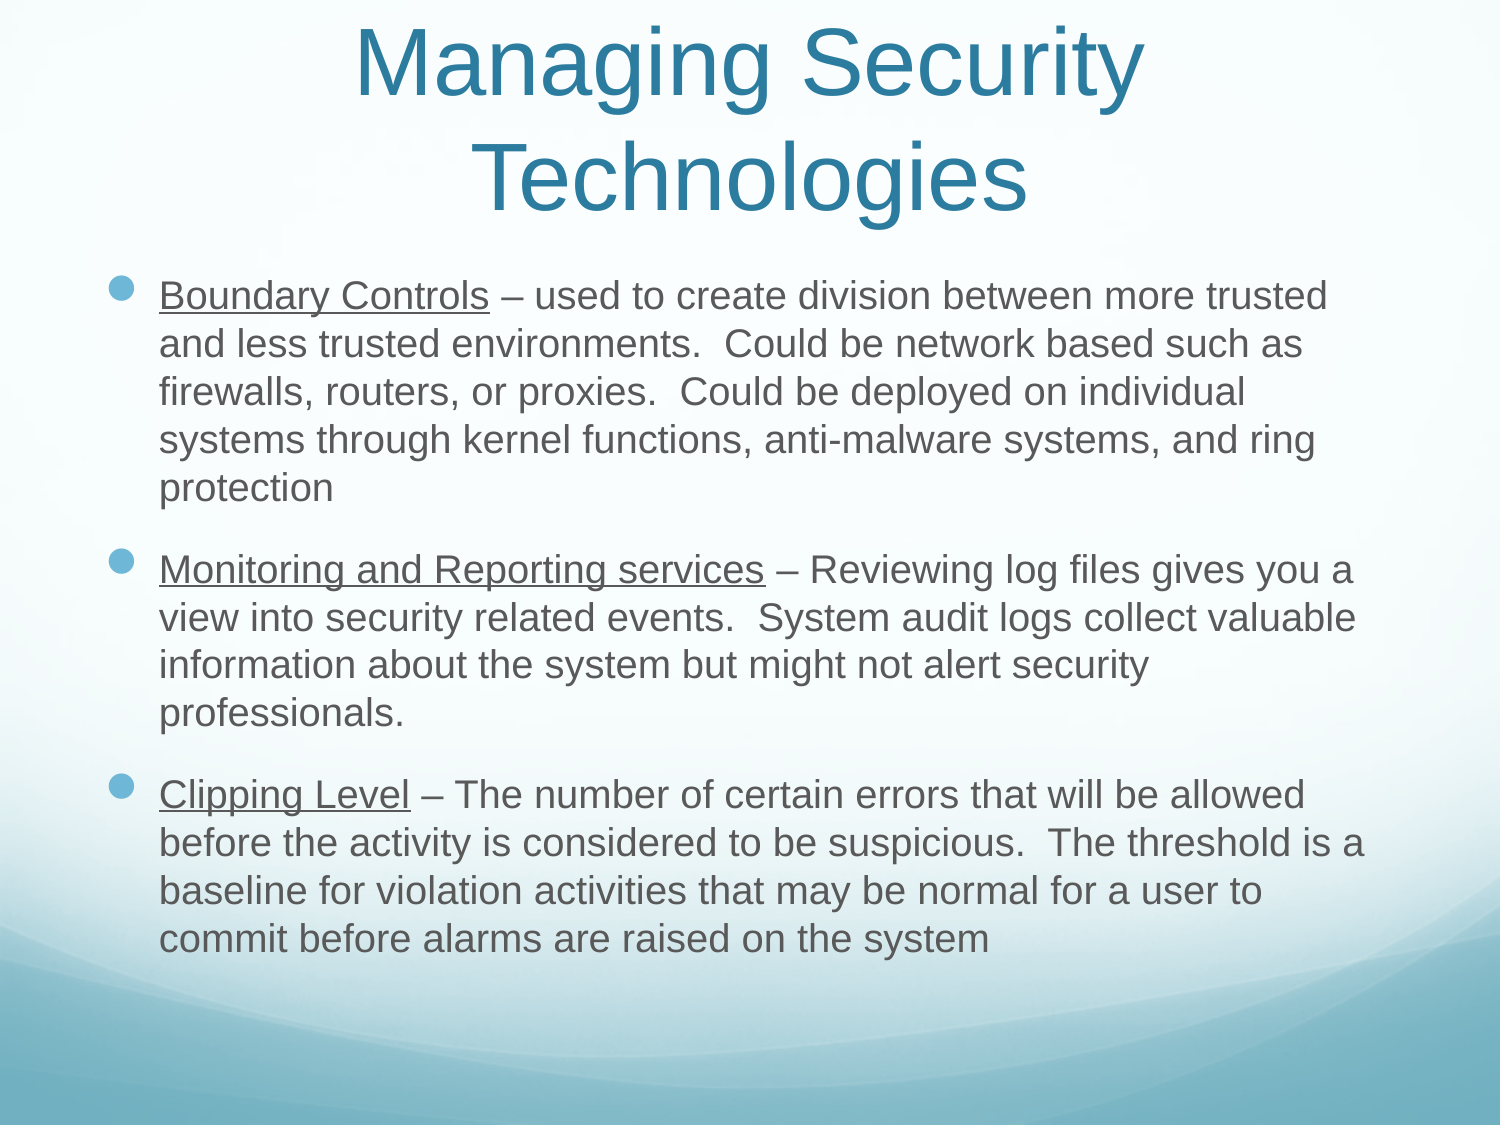

# Managing Security Technologies
Boundary Controls – used to create division between more trusted and less trusted environments.  Could be network based such as firewalls, routers, or proxies.  Could be deployed on individual systems through kernel functions, anti-malware systems, and ring protection
Monitoring and Reporting services – Reviewing log files gives you a view into security related events.  System audit logs collect valuable information about the system but might not alert security professionals.
Clipping Level – The number of certain errors that will be allowed before the activity is considered to be suspicious.  The threshold is a baseline for violation activities that may be normal for a user to commit before alarms are raised on the system